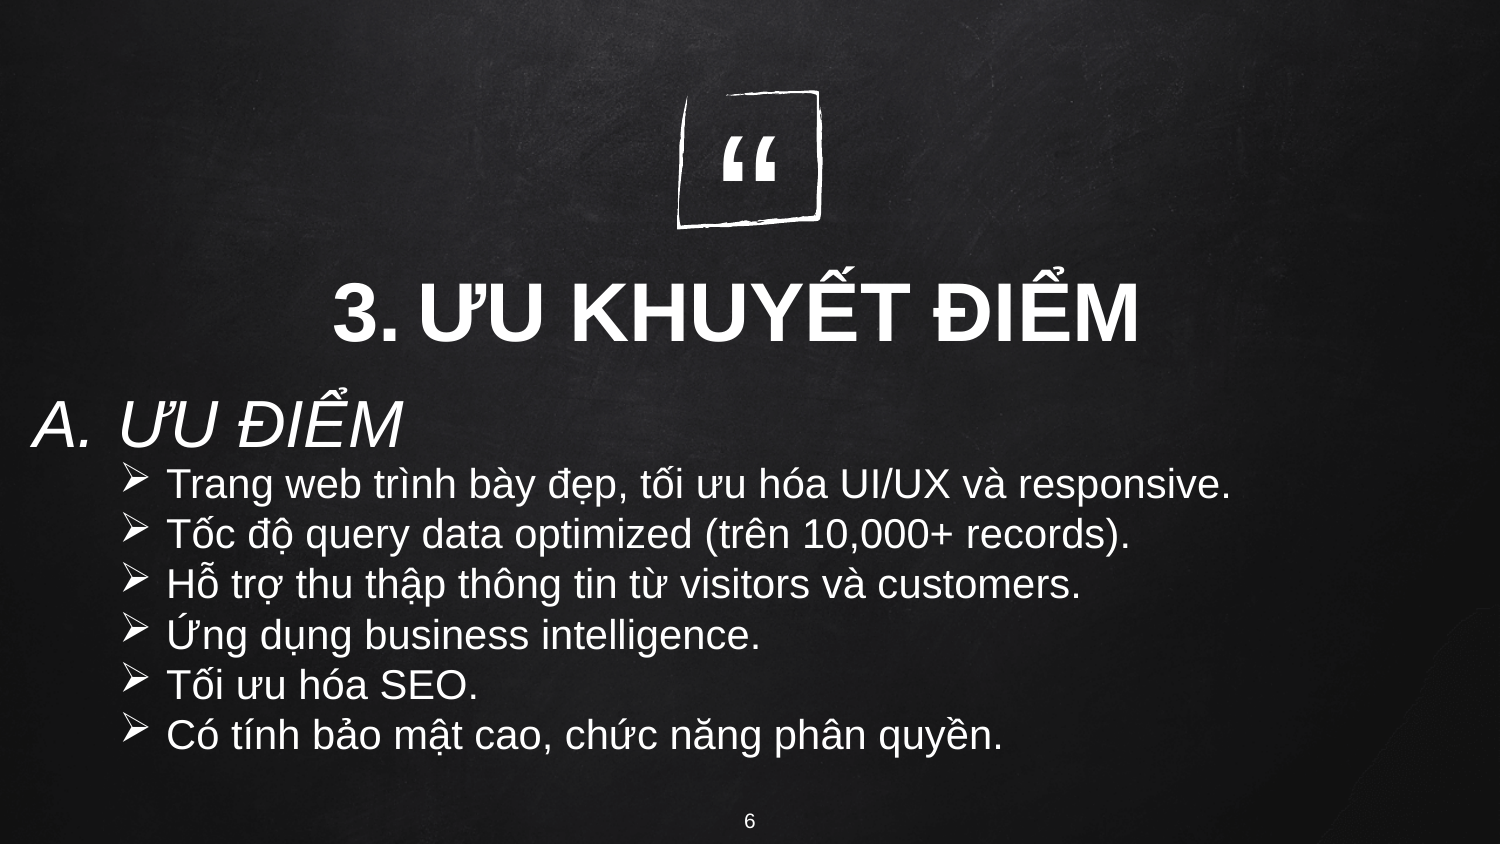

ƯU KHUYẾT ĐIỂM
ƯU ĐIỂM
 Trang web trình bày đẹp, tối ưu hóa UI/UX và responsive.
 Tốc độ query data optimized (trên 10,000+ records).
 Hỗ trợ thu thập thông tin từ visitors và customers.
 Ứng dụng business intelligence.
 Tối ưu hóa SEO.
 Có tính bảo mật cao, chức năng phân quyền.
6